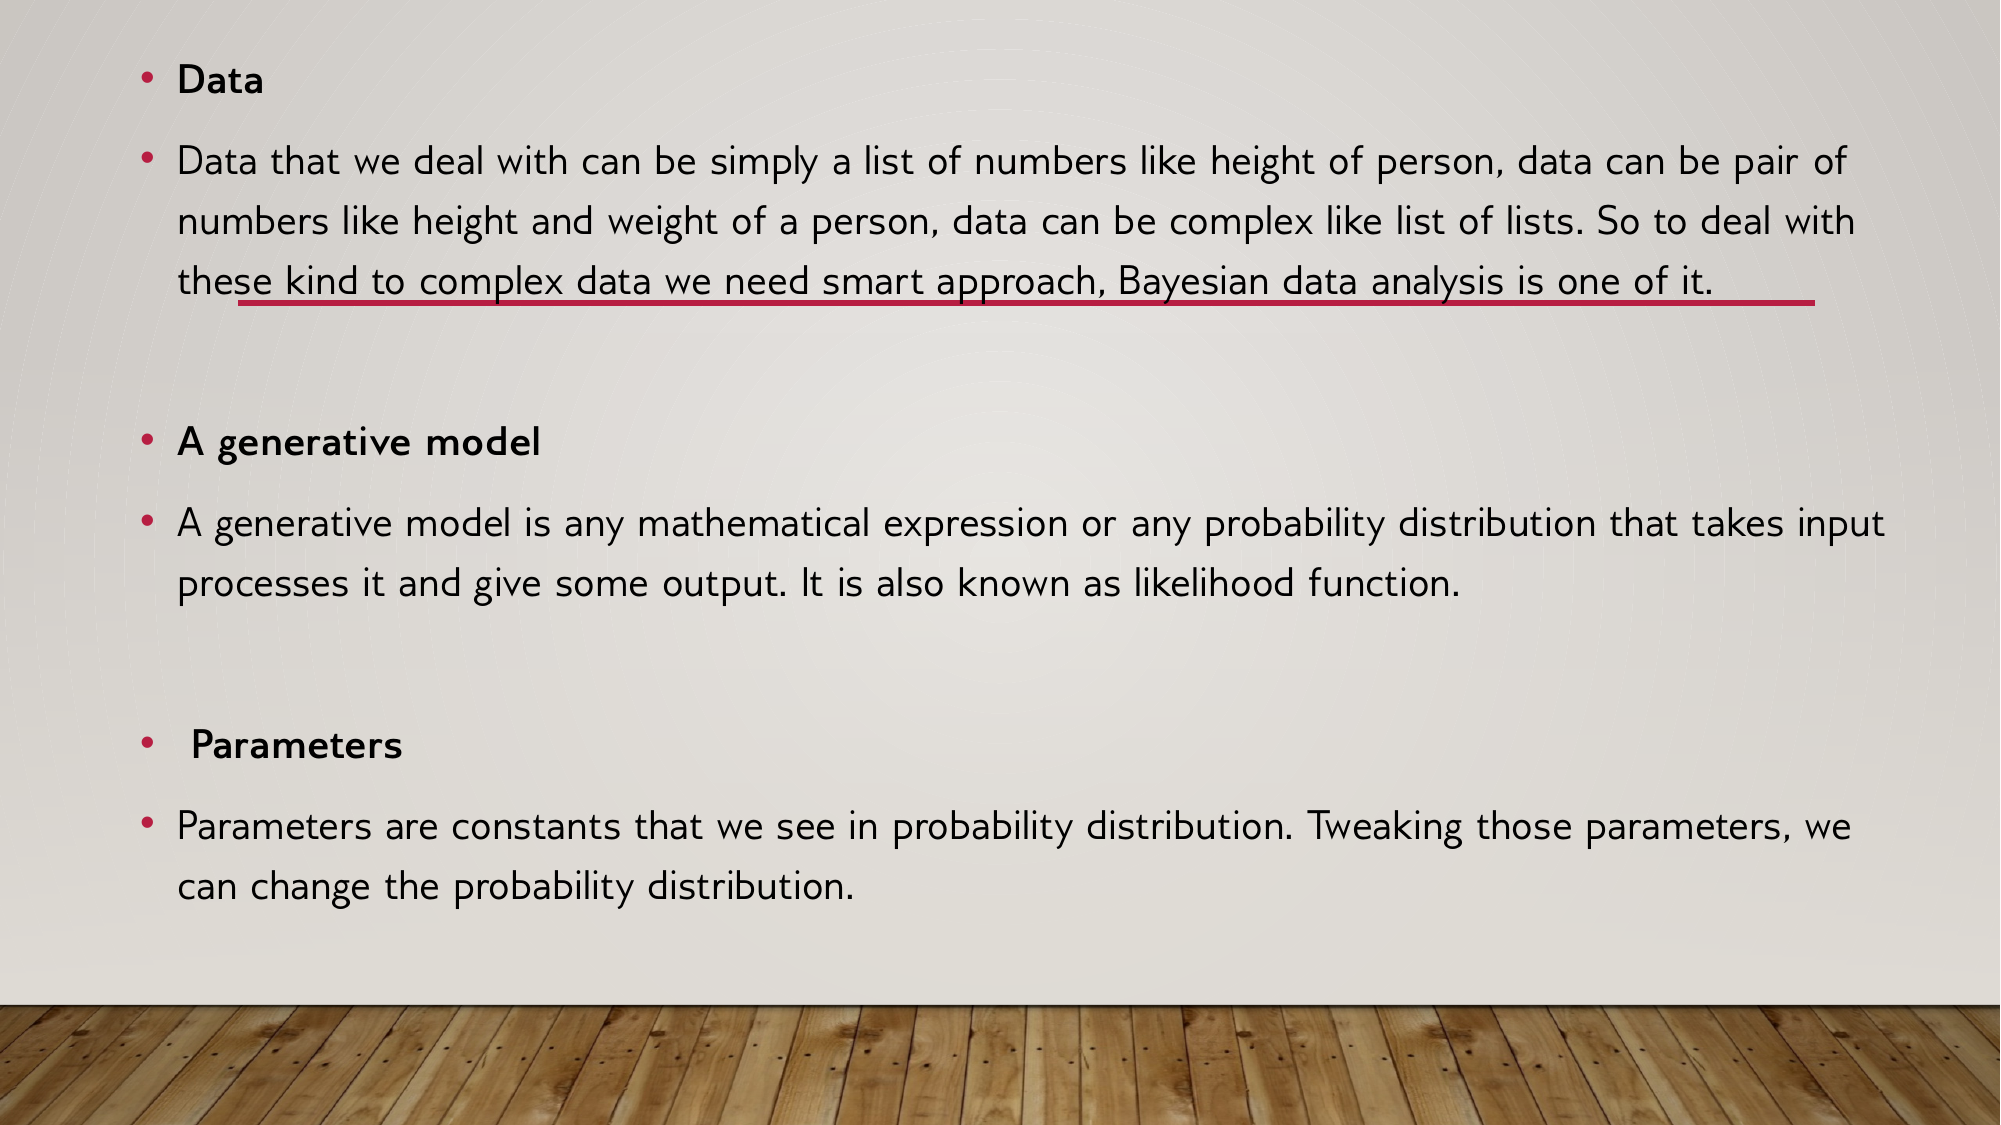

Data
Data that we deal with can be simply a list of numbers like height of person, data can be pair of numbers like height and weight of a person, data can be complex like list of lists. So to deal with these kind to complex data we need smart approach, Bayesian data analysis is one of it.

A generative model
A generative model is any mathematical expression or any probability distribution that takes input processes it and give some output. It is also known as likelihood function.

 Parameters
Parameters are constants that we see in probability distribution. Tweaking those parameters, we can change the probability distribution.